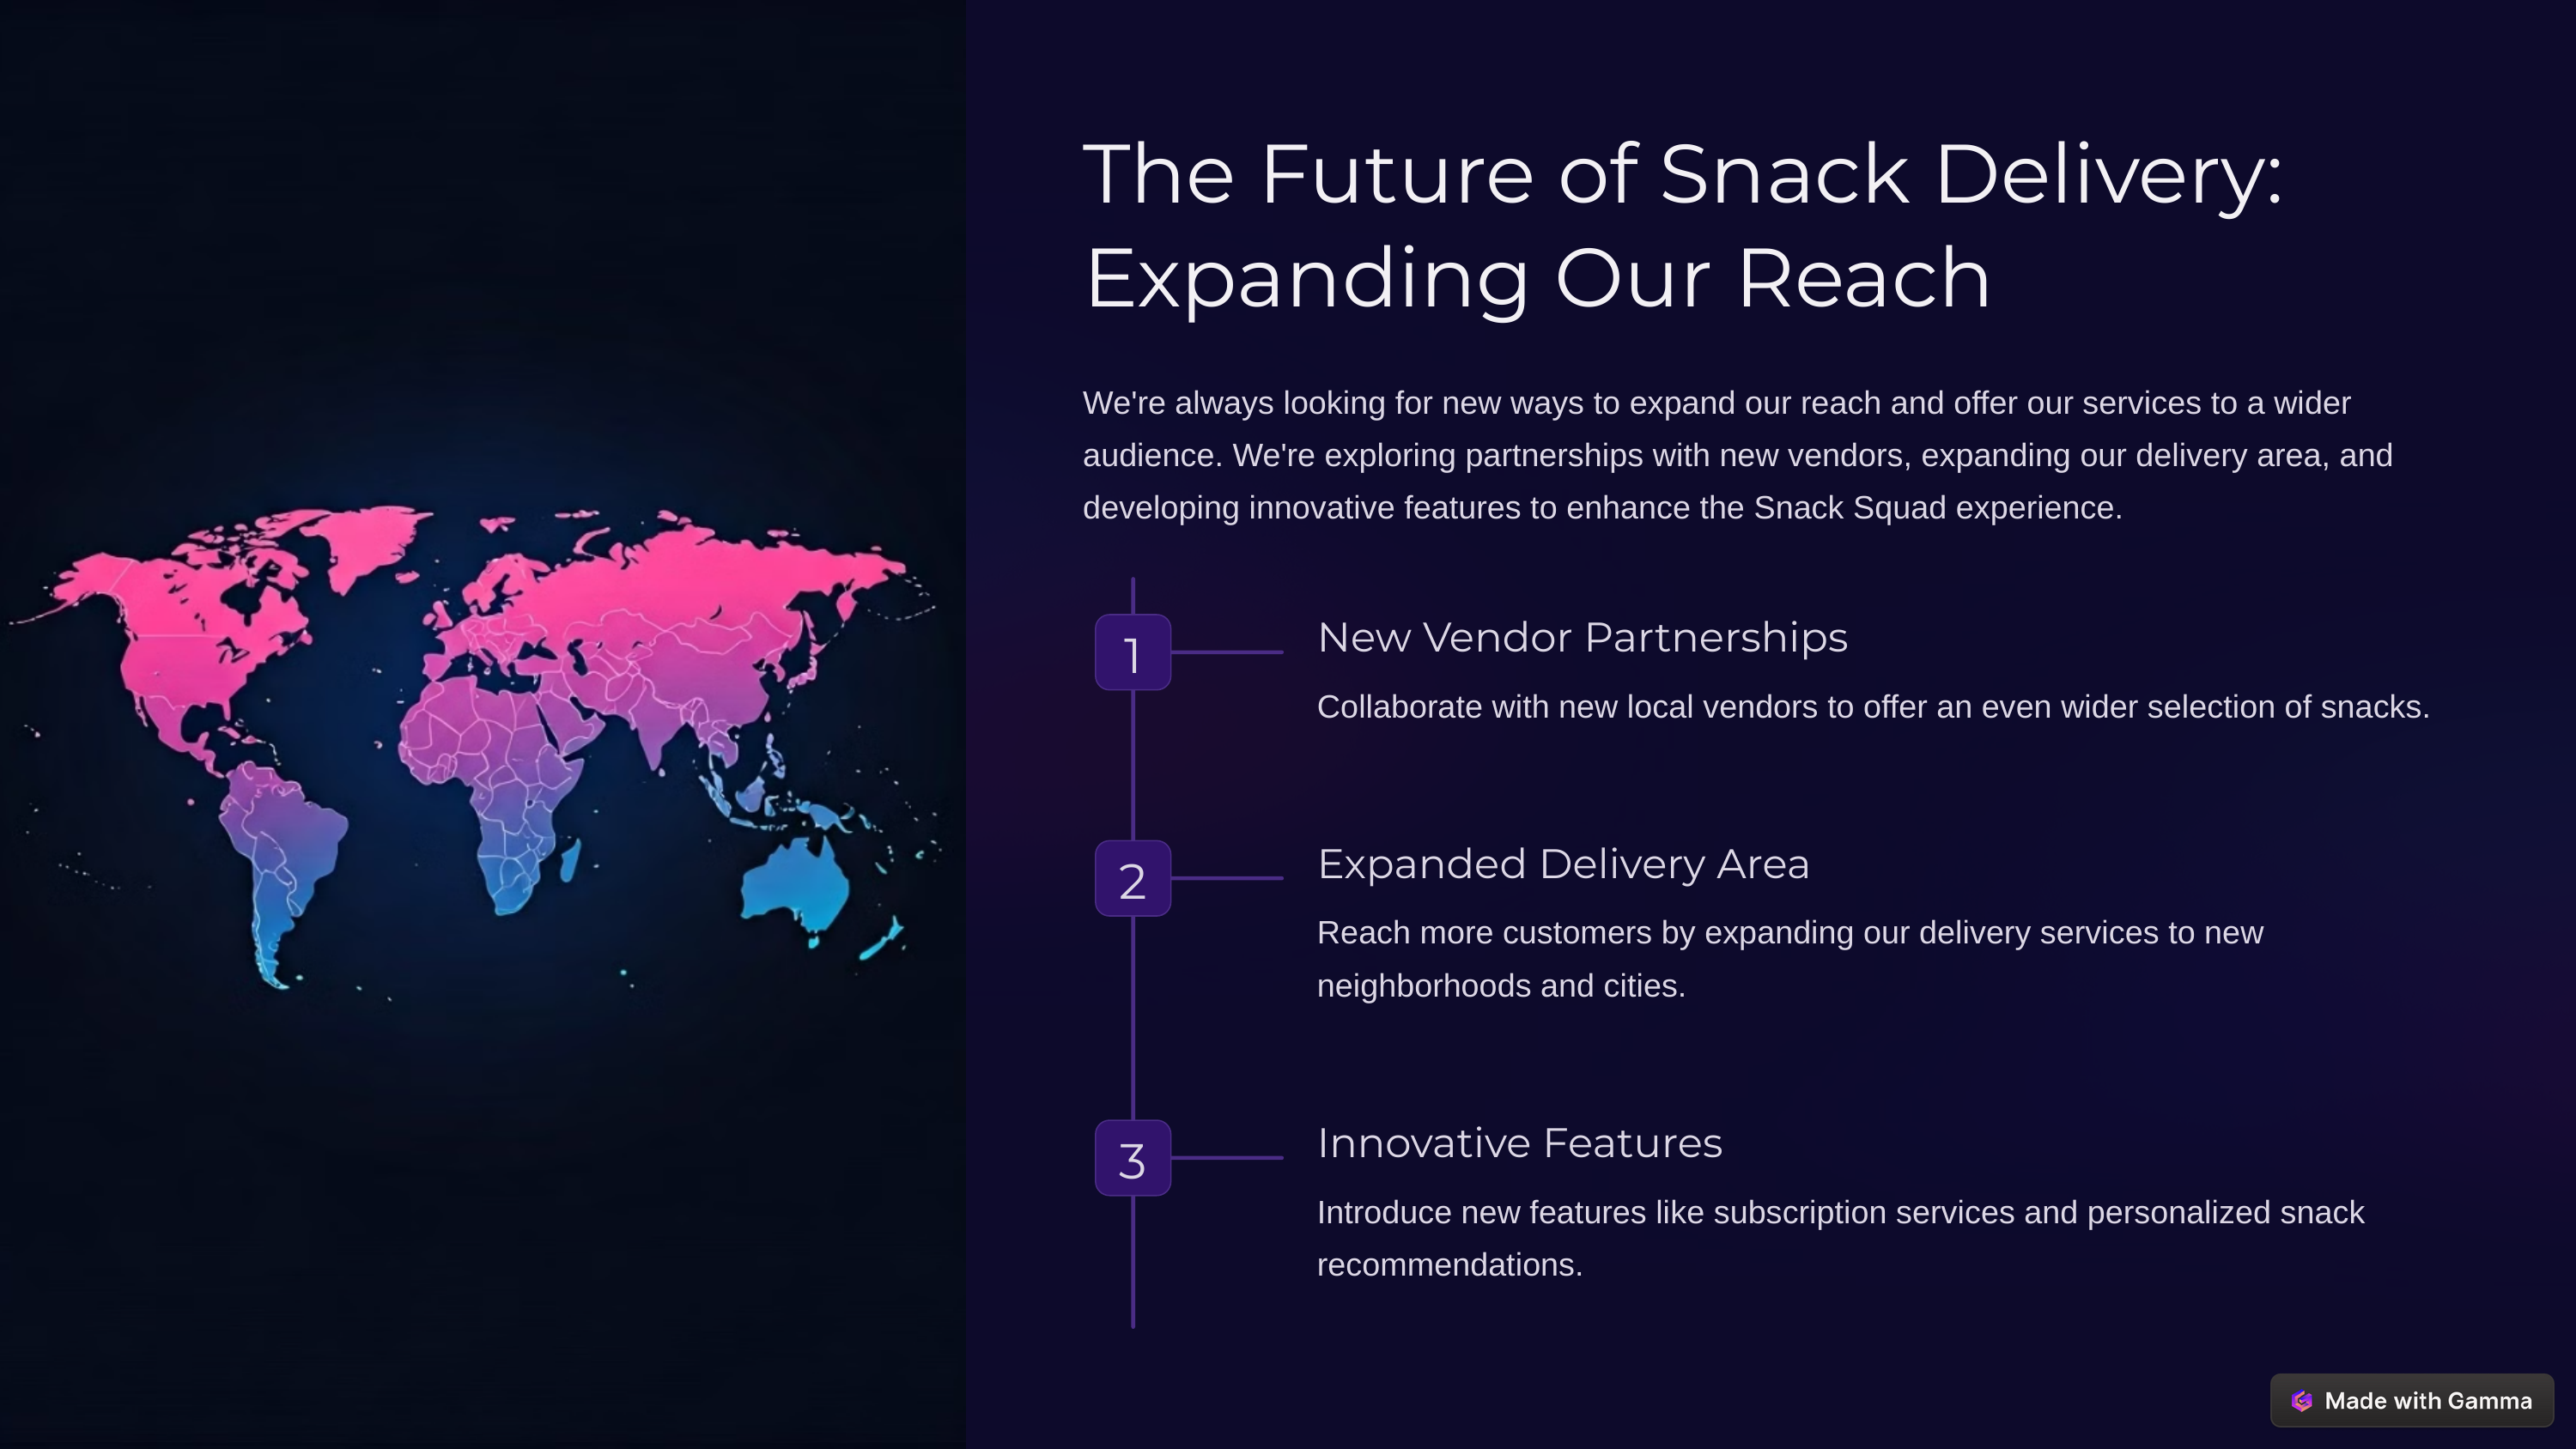

The Future of Snack Delivery: Expanding Our Reach
We're always looking for new ways to expand our reach and offer our services to a wider audience. We're exploring partnerships with new vendors, expanding our delivery area, and developing innovative features to enhance the Snack Squad experience.

New Vendor Partnerships

1

Collaborate with new local vendors to offer an even wider selection of snacks.
Expanded Delivery Area

2

Reach more customers by expanding our delivery services to new neighborhoods and cities.
Innovative Features

3

Introduce new features like subscription services and personalized snack recommendations.